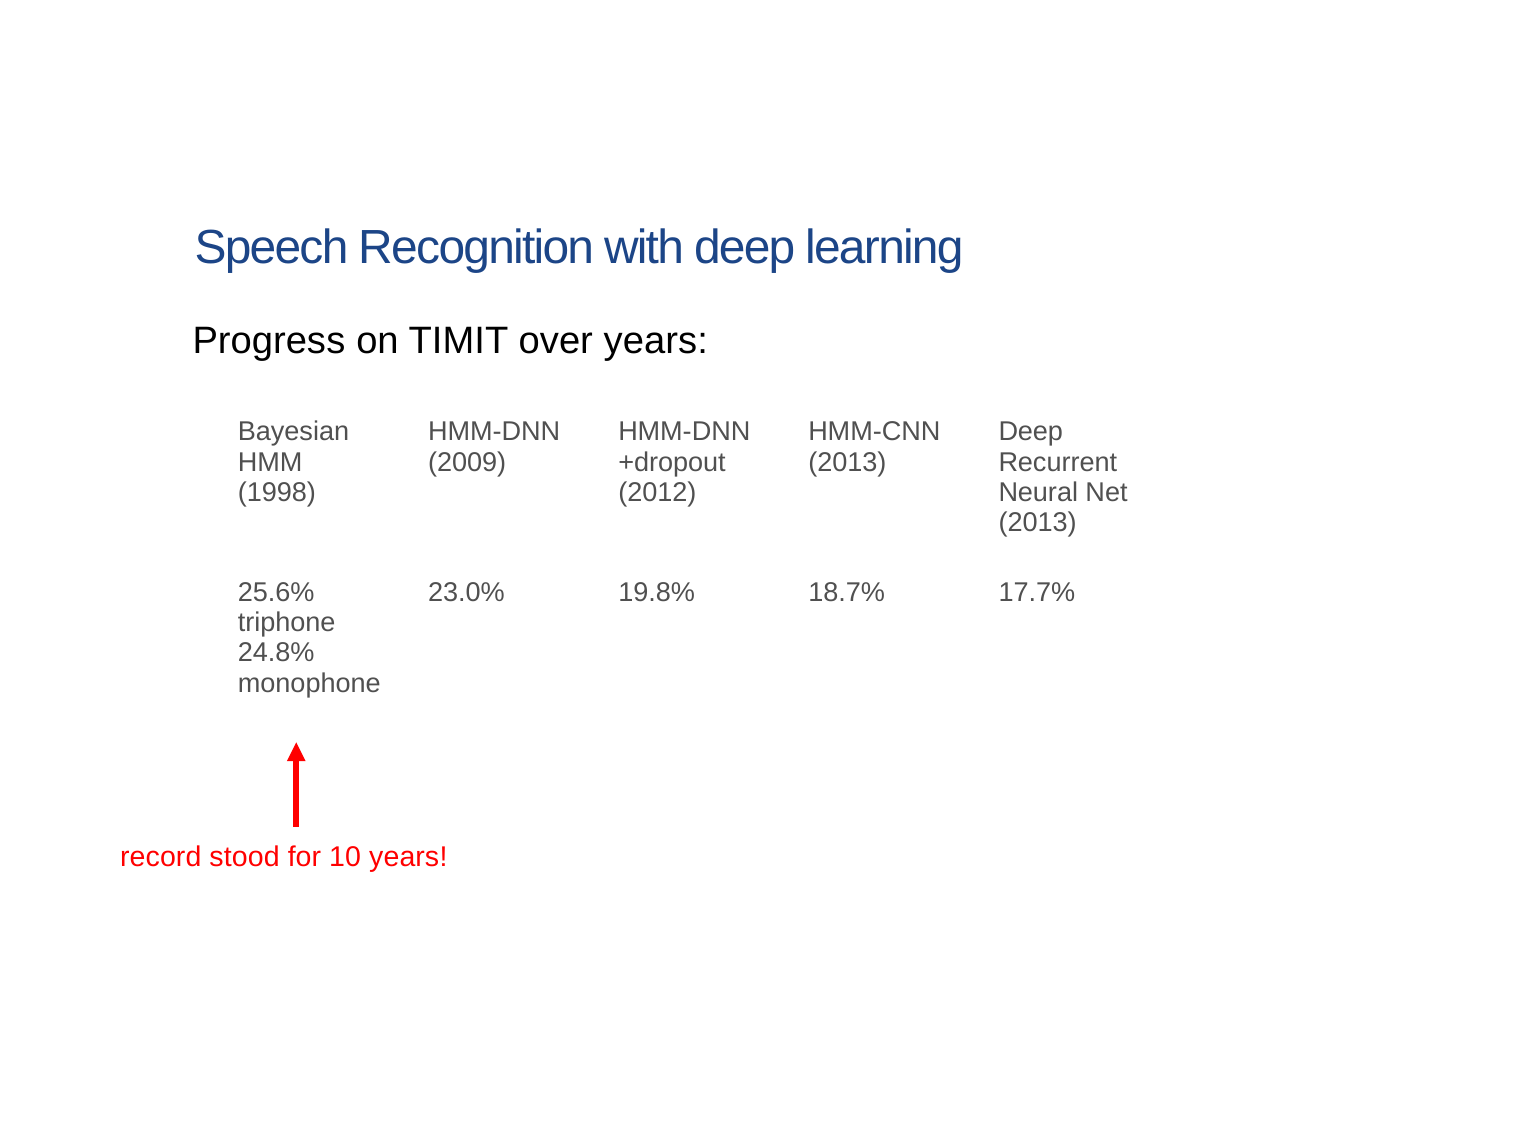

# Speech Recognition with deep learning
Progress on TIMIT over years:

| Bayesian HMM (1998) | HMM-DNN (2009) | HMM-DNN +dropout (2012) | HMM-CNN (2013) | Deep Recurrent Neural Net (2013) |
| --- | --- | --- | --- | --- |
| 25.6% triphone 24.8% monophone | 23.0% | 19.8% | 18.7% | 17.7% |
record stood for 10 years!